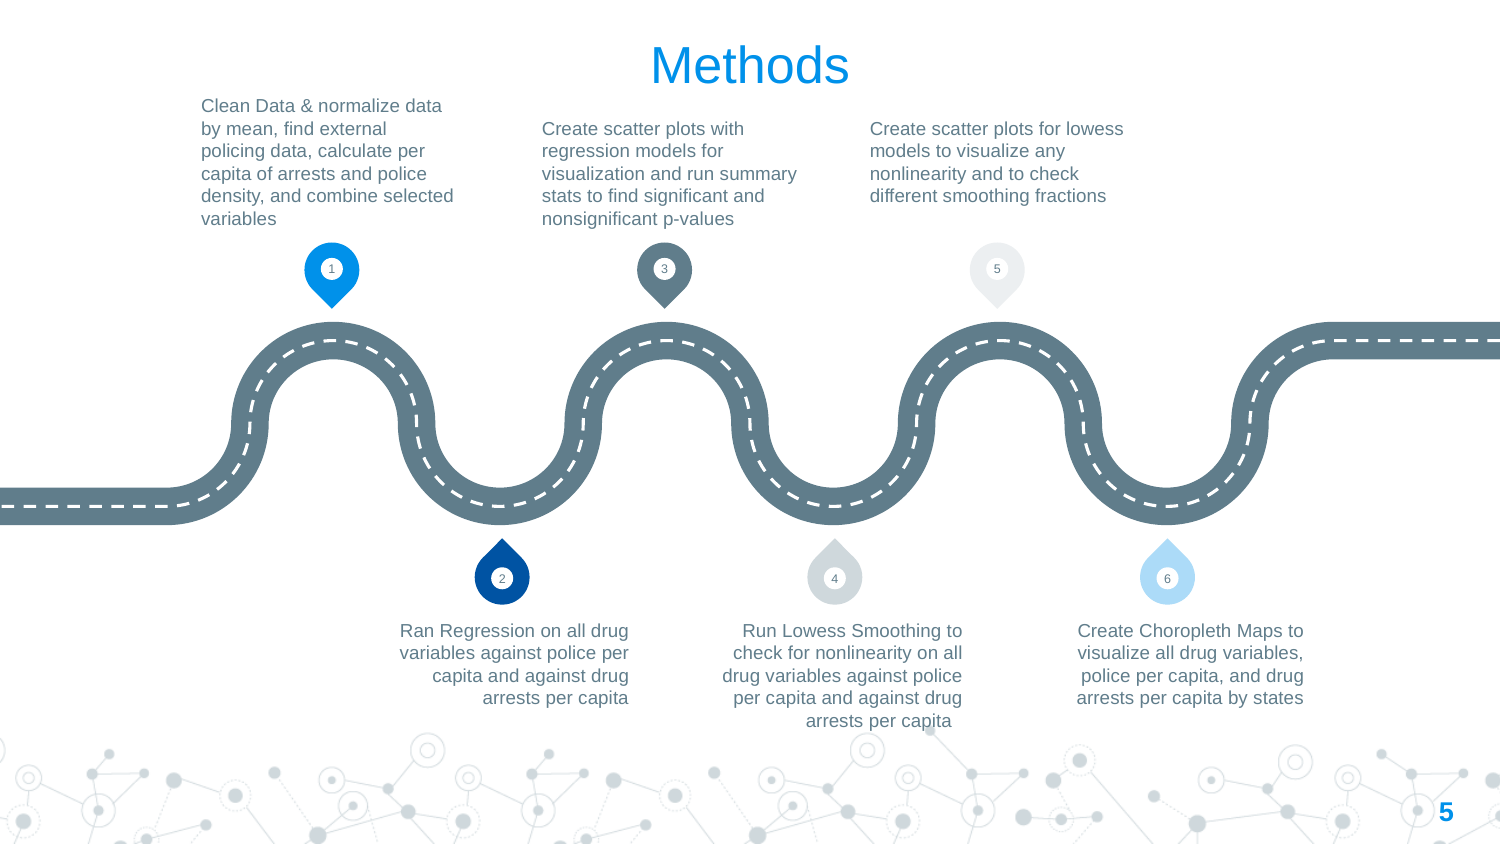

# Methods

Clean Data & normalize data by mean, find external policing data, calculate per capita of arrests and police density, and combine selected variables

Create scatter plots with regression models for visualization and run summary stats to find significant and nonsignificant p-values

Create scatter plots for lowess models to visualize any nonlinearity and to check different smoothing fractions

1

3

5

2

4

6
Run Lowess Smoothing to check for nonlinearity on all drug variables against police per capita and against drug arrests per capita
Create Choropleth Maps to visualize all drug variables, police per capita, and drug arrests per capita by states
Ran Regression on all drug variables against police per capita and against drug arrests per capita
5